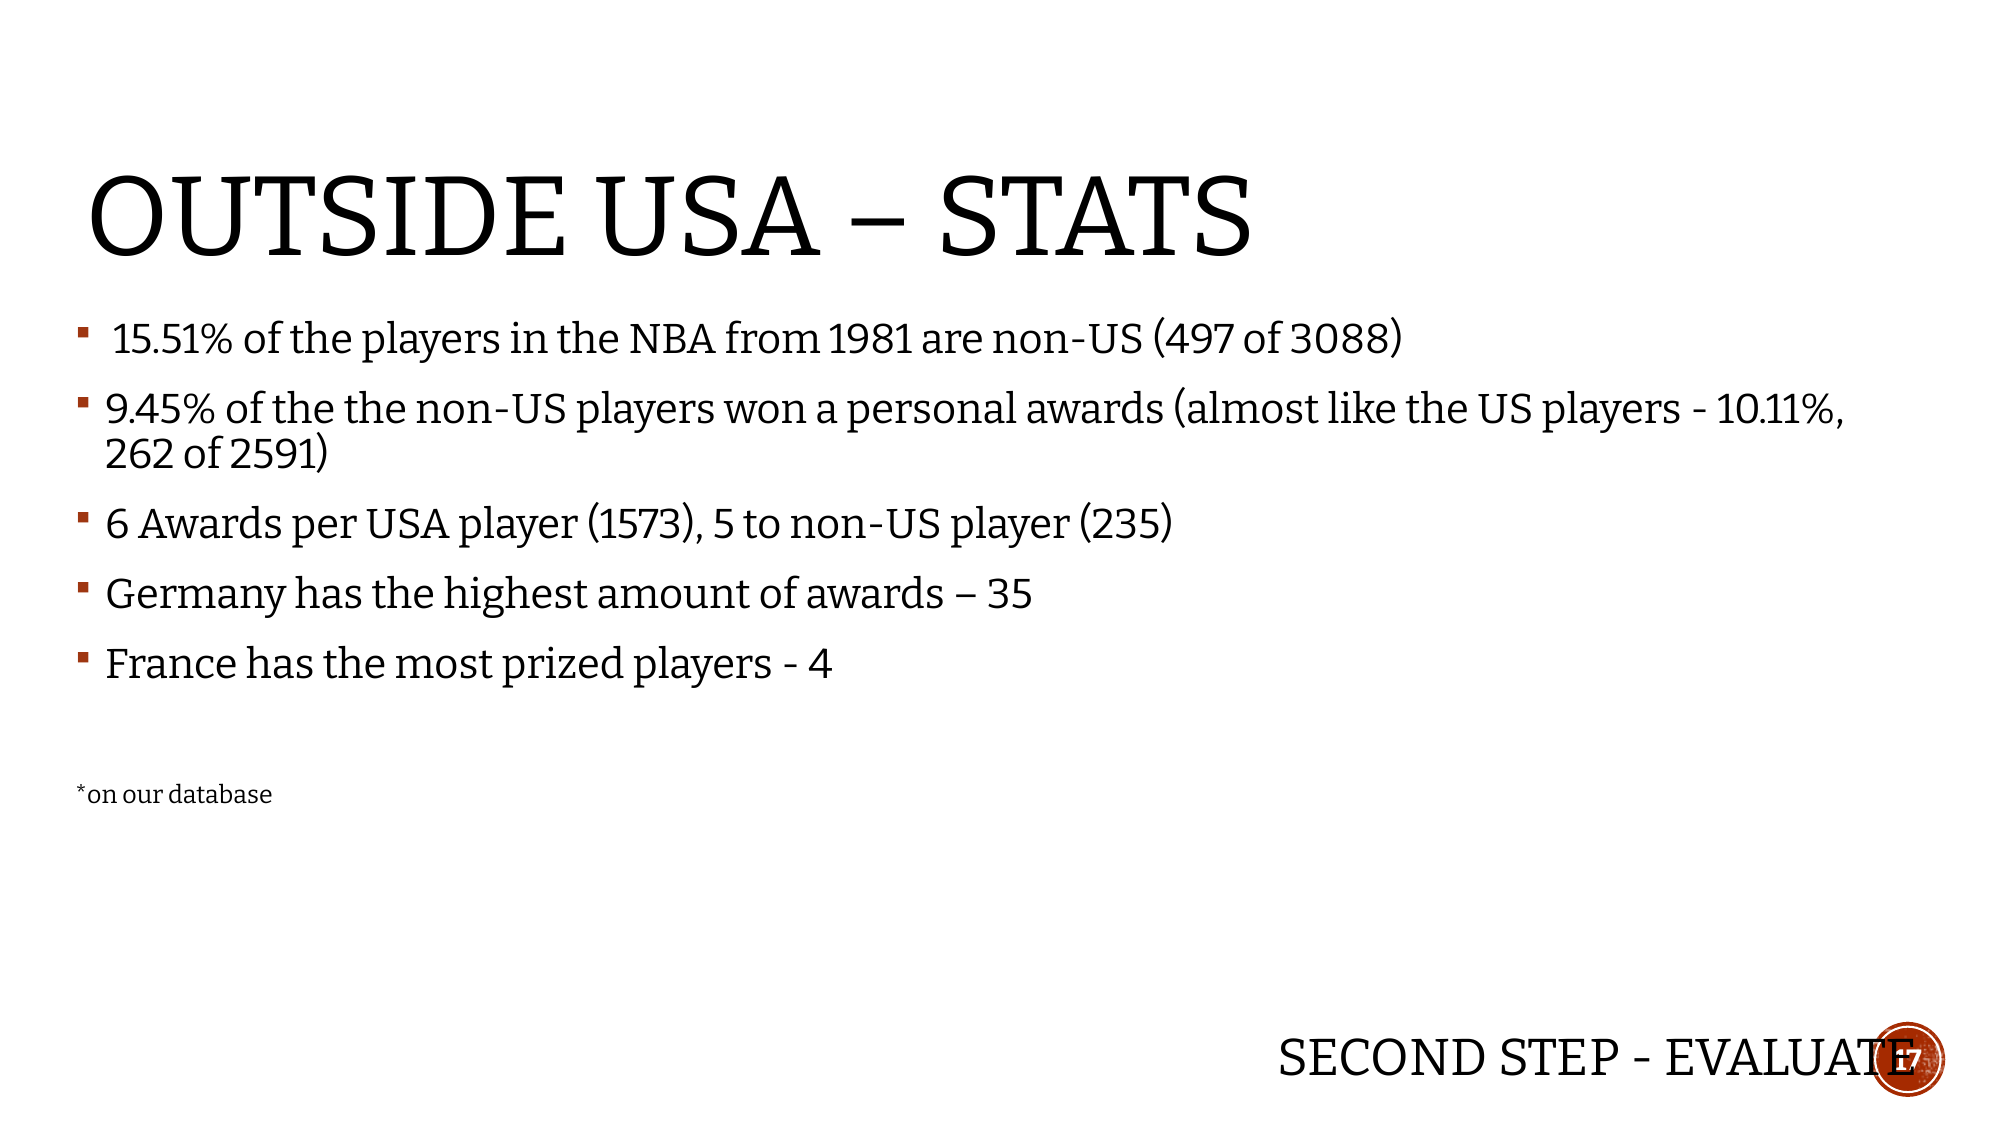

# Outside USA – stats
 15.51% of the players in the NBA from 1981 are non-US (497 of 3088)
9.45% of the the non-US players won a personal awards (almost like the US players - 10.11%, 262 of 2591)
6 Awards per USA player (1573), 5 to non-US player (235)
Germany has the highest amount of awards – 35
France has the most prized players - 4

*on our database
second step - evaluate
17